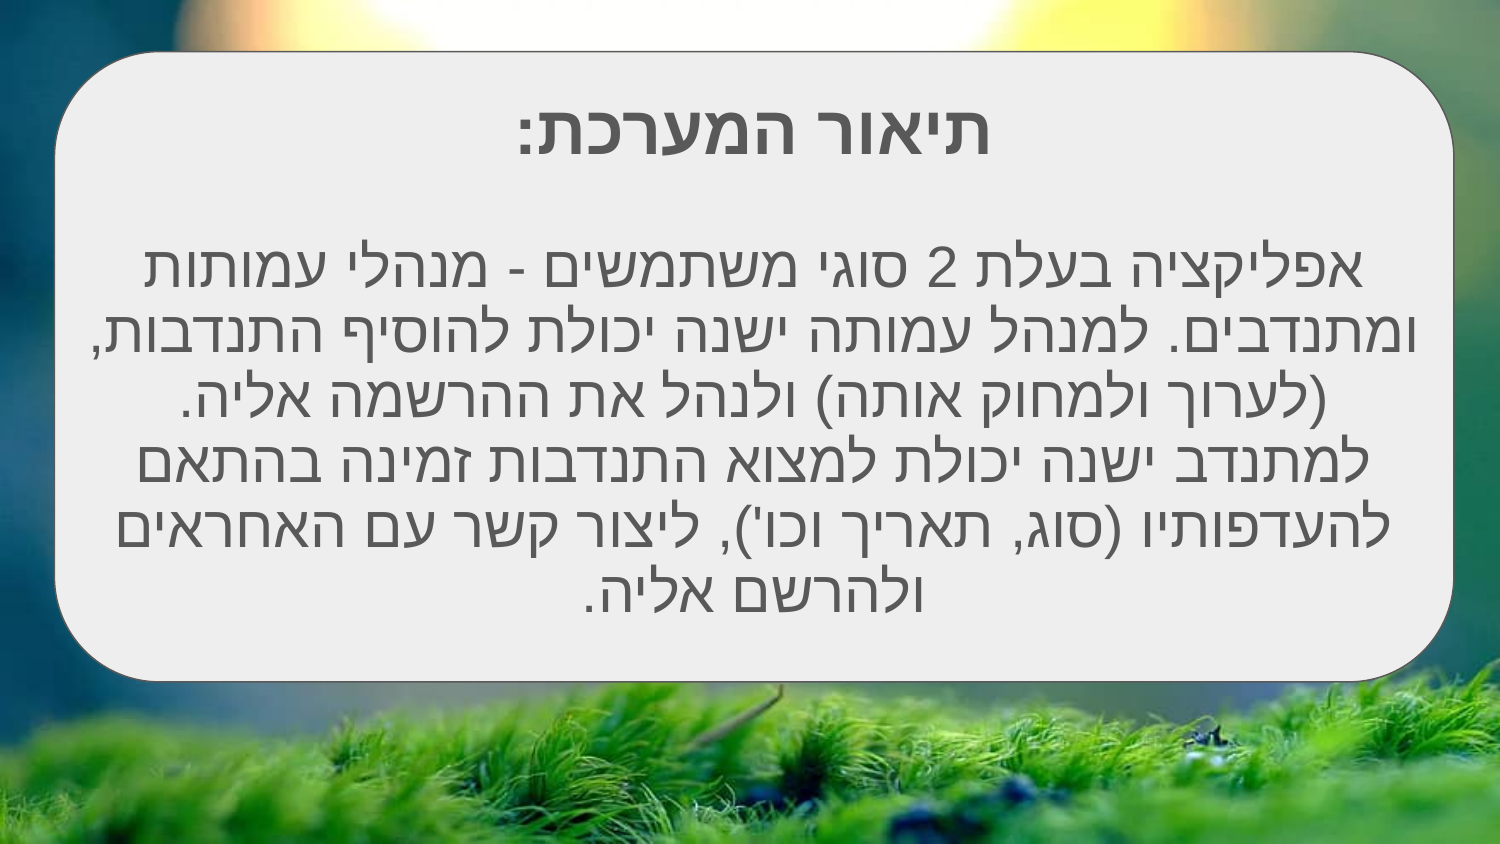

תיאור המערכת:
אפליקציה בעלת 2 סוגי משתמשים - מנהלי עמותות ומתנדבים. למנהל עמותה ישנה יכולת להוסיף התנדבות, (לערוך ולמחוק אותה) ולנהל את ההרשמה אליה. למתנדב ישנה יכולת למצוא התנדבות זמינה בהתאם להעדפותיו (סוג, תאריך וכו'), ליצור קשר עם האחראים ולהרשם אליה.